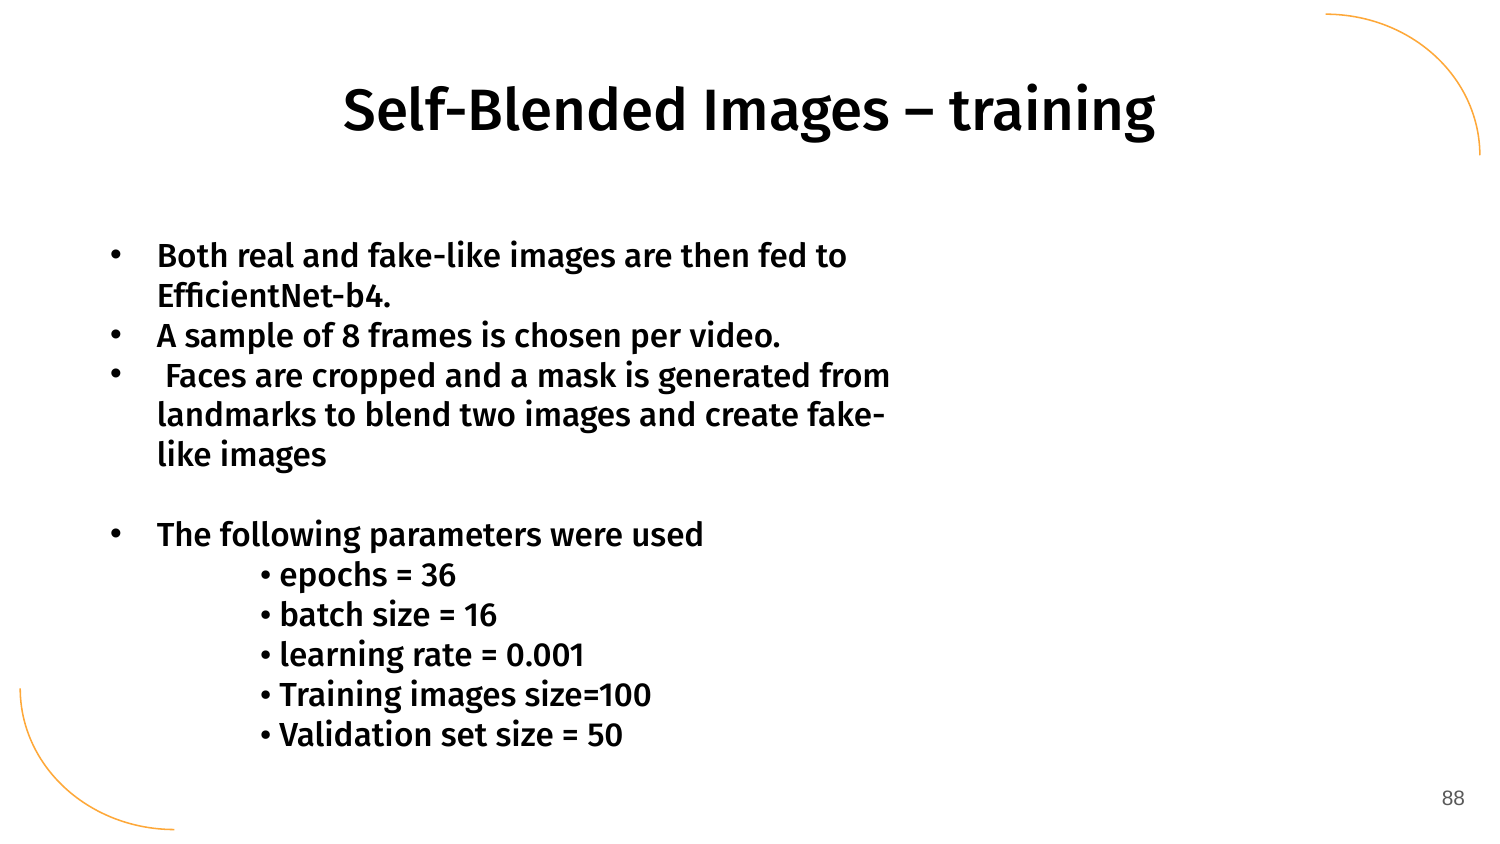

Self-Blended Images – training
Both real and fake-like images are then fed to EfficientNet-b4.
A sample of 8 frames is chosen per video.
 Faces are cropped and a mask is generated from landmarks to blend two images and create fake-like images

The following parameters were used
	• epochs = 36
	• batch size = 16
	• learning rate = 0.001
	• Training images size=100
	• Validation set size = 50

88